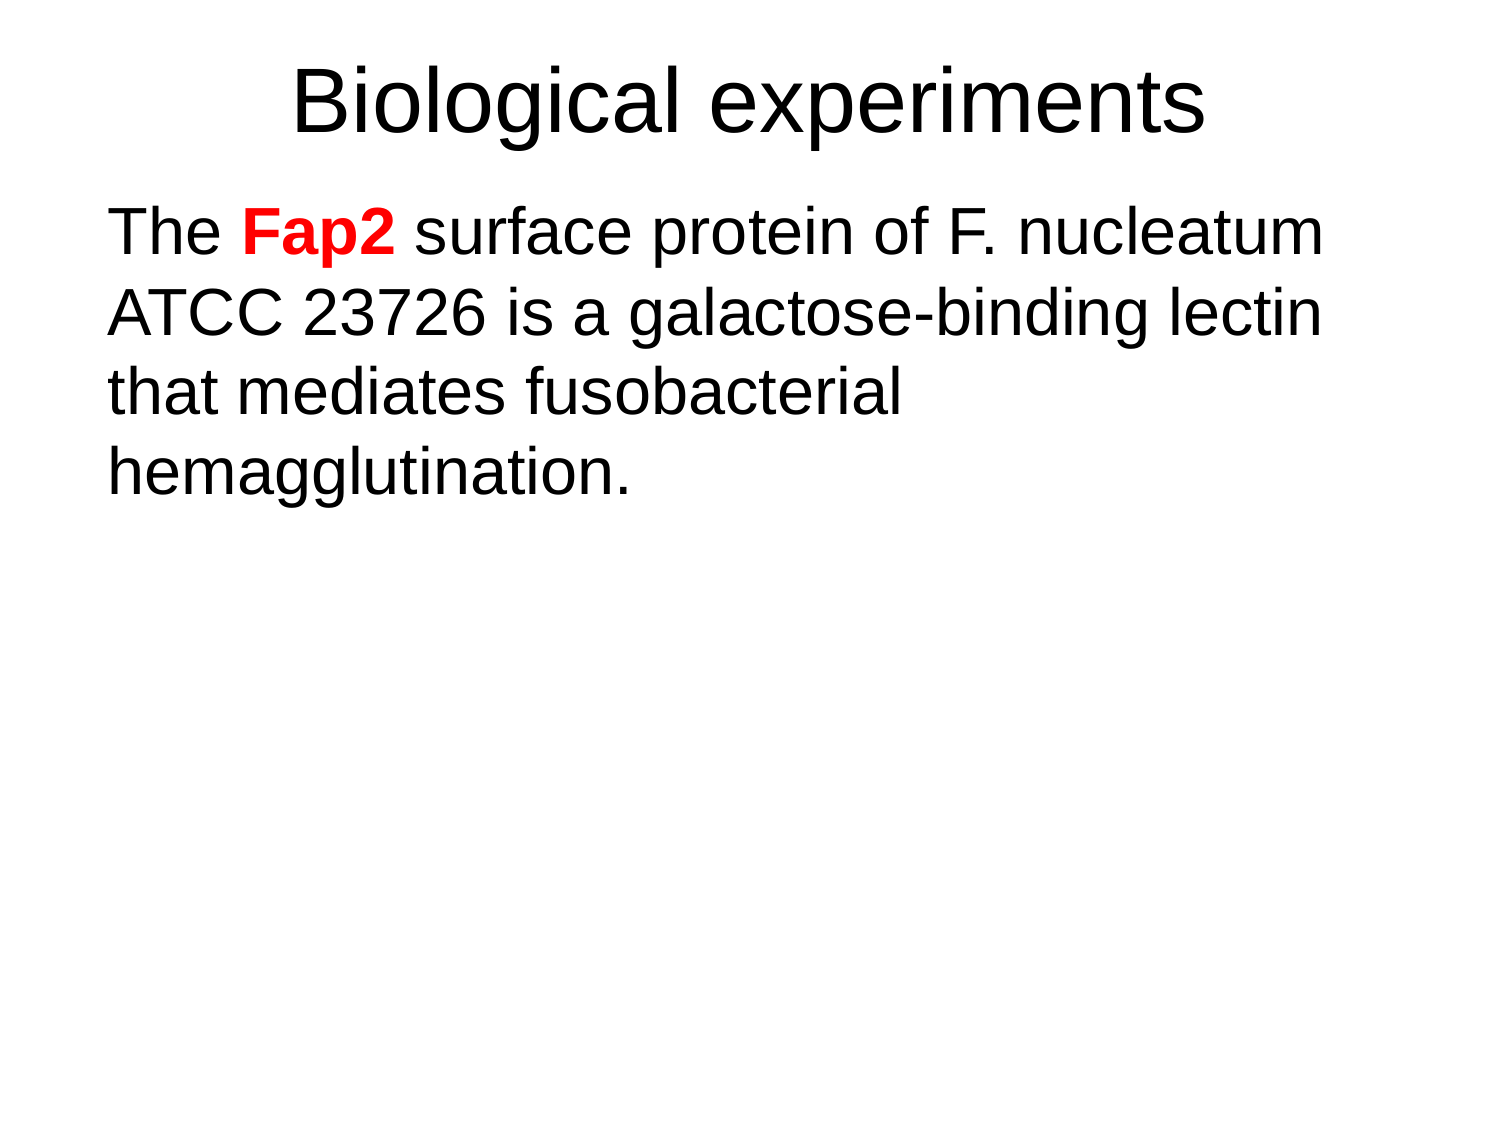

# Biological experiments
The Fap2 surface protein of F. nucleatum ATCC 23726 is a galactose-binding lectin that mediates fusobacterial hemagglutination.
4